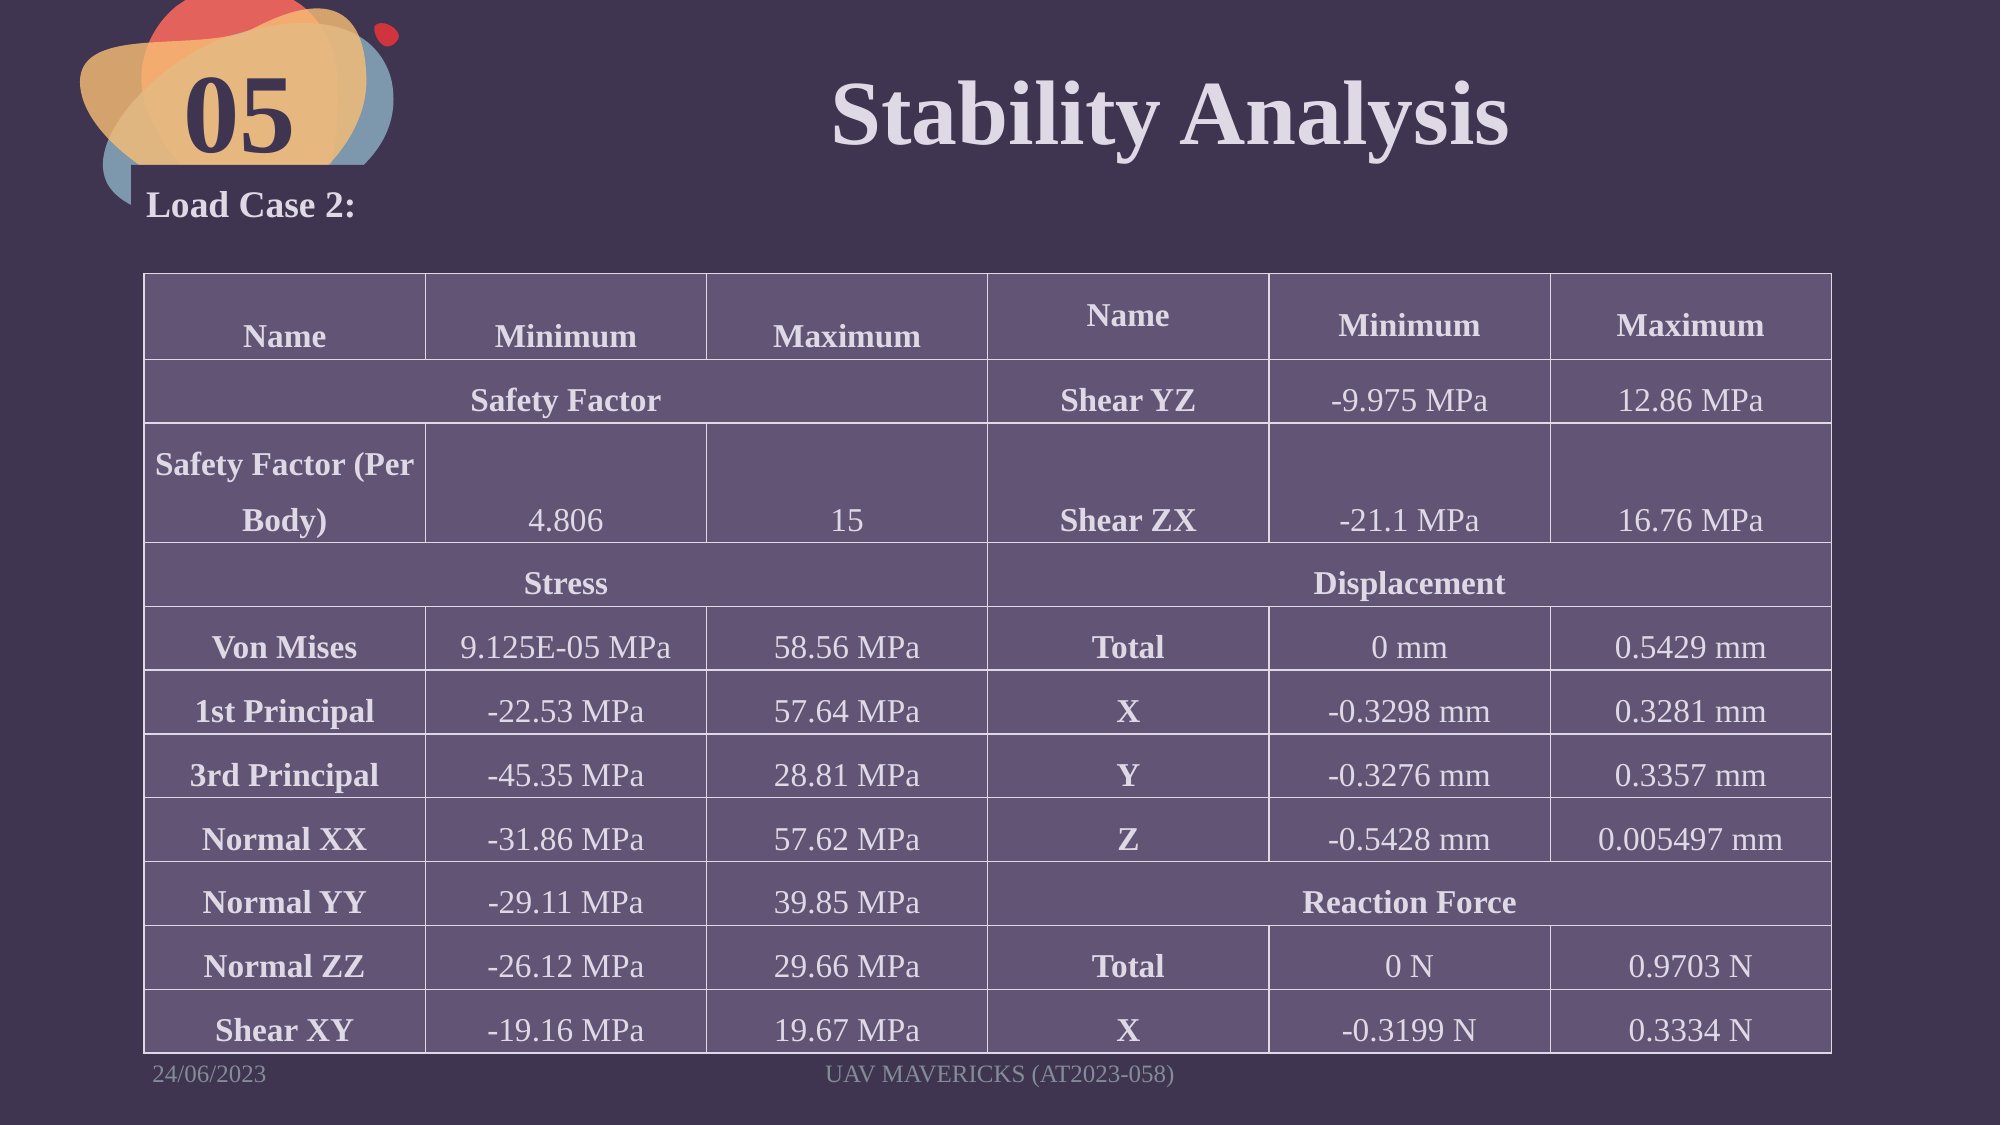

# Stability Analysis
05
Load Case 2:
| Name | Minimum | Maximum | Name | Minimum | Maximum |
| --- | --- | --- | --- | --- | --- |
| Safety Factor |  |  | Shear YZ | -9.975 MPa | 12.86 MPa |
| Safety Factor (Per Body) | 4.806 | 15 | Shear ZX | -21.1 MPa | 16.76 MPa |
| Stress |  |  | Displacement |  |  |
| Von Mises | 9.125E-05 MPa | 58.56 MPa | Total | 0 mm | 0.5429 mm |
| 1st Principal | -22.53 MPa | 57.64 MPa | X | -0.3298 mm | 0.3281 mm |
| 3rd Principal | -45.35 MPa | 28.81 MPa | Y | -0.3276 mm | 0.3357 mm |
| Normal XX | -31.86 MPa | 57.62 MPa | Z | -0.5428 mm | 0.005497 mm |
| Normal YY | -29.11 MPa | 39.85 MPa | Reaction Force |  |  |
| Normal ZZ | -26.12 MPa | 29.66 MPa | Total | 0 N | 0.9703 N |
| Shear XY | -19.16 MPa | 19.67 MPa | X | -0.3199 N | 0.3334 N |
24/06/2023
UAV MAVERICKS (AT2023-058)